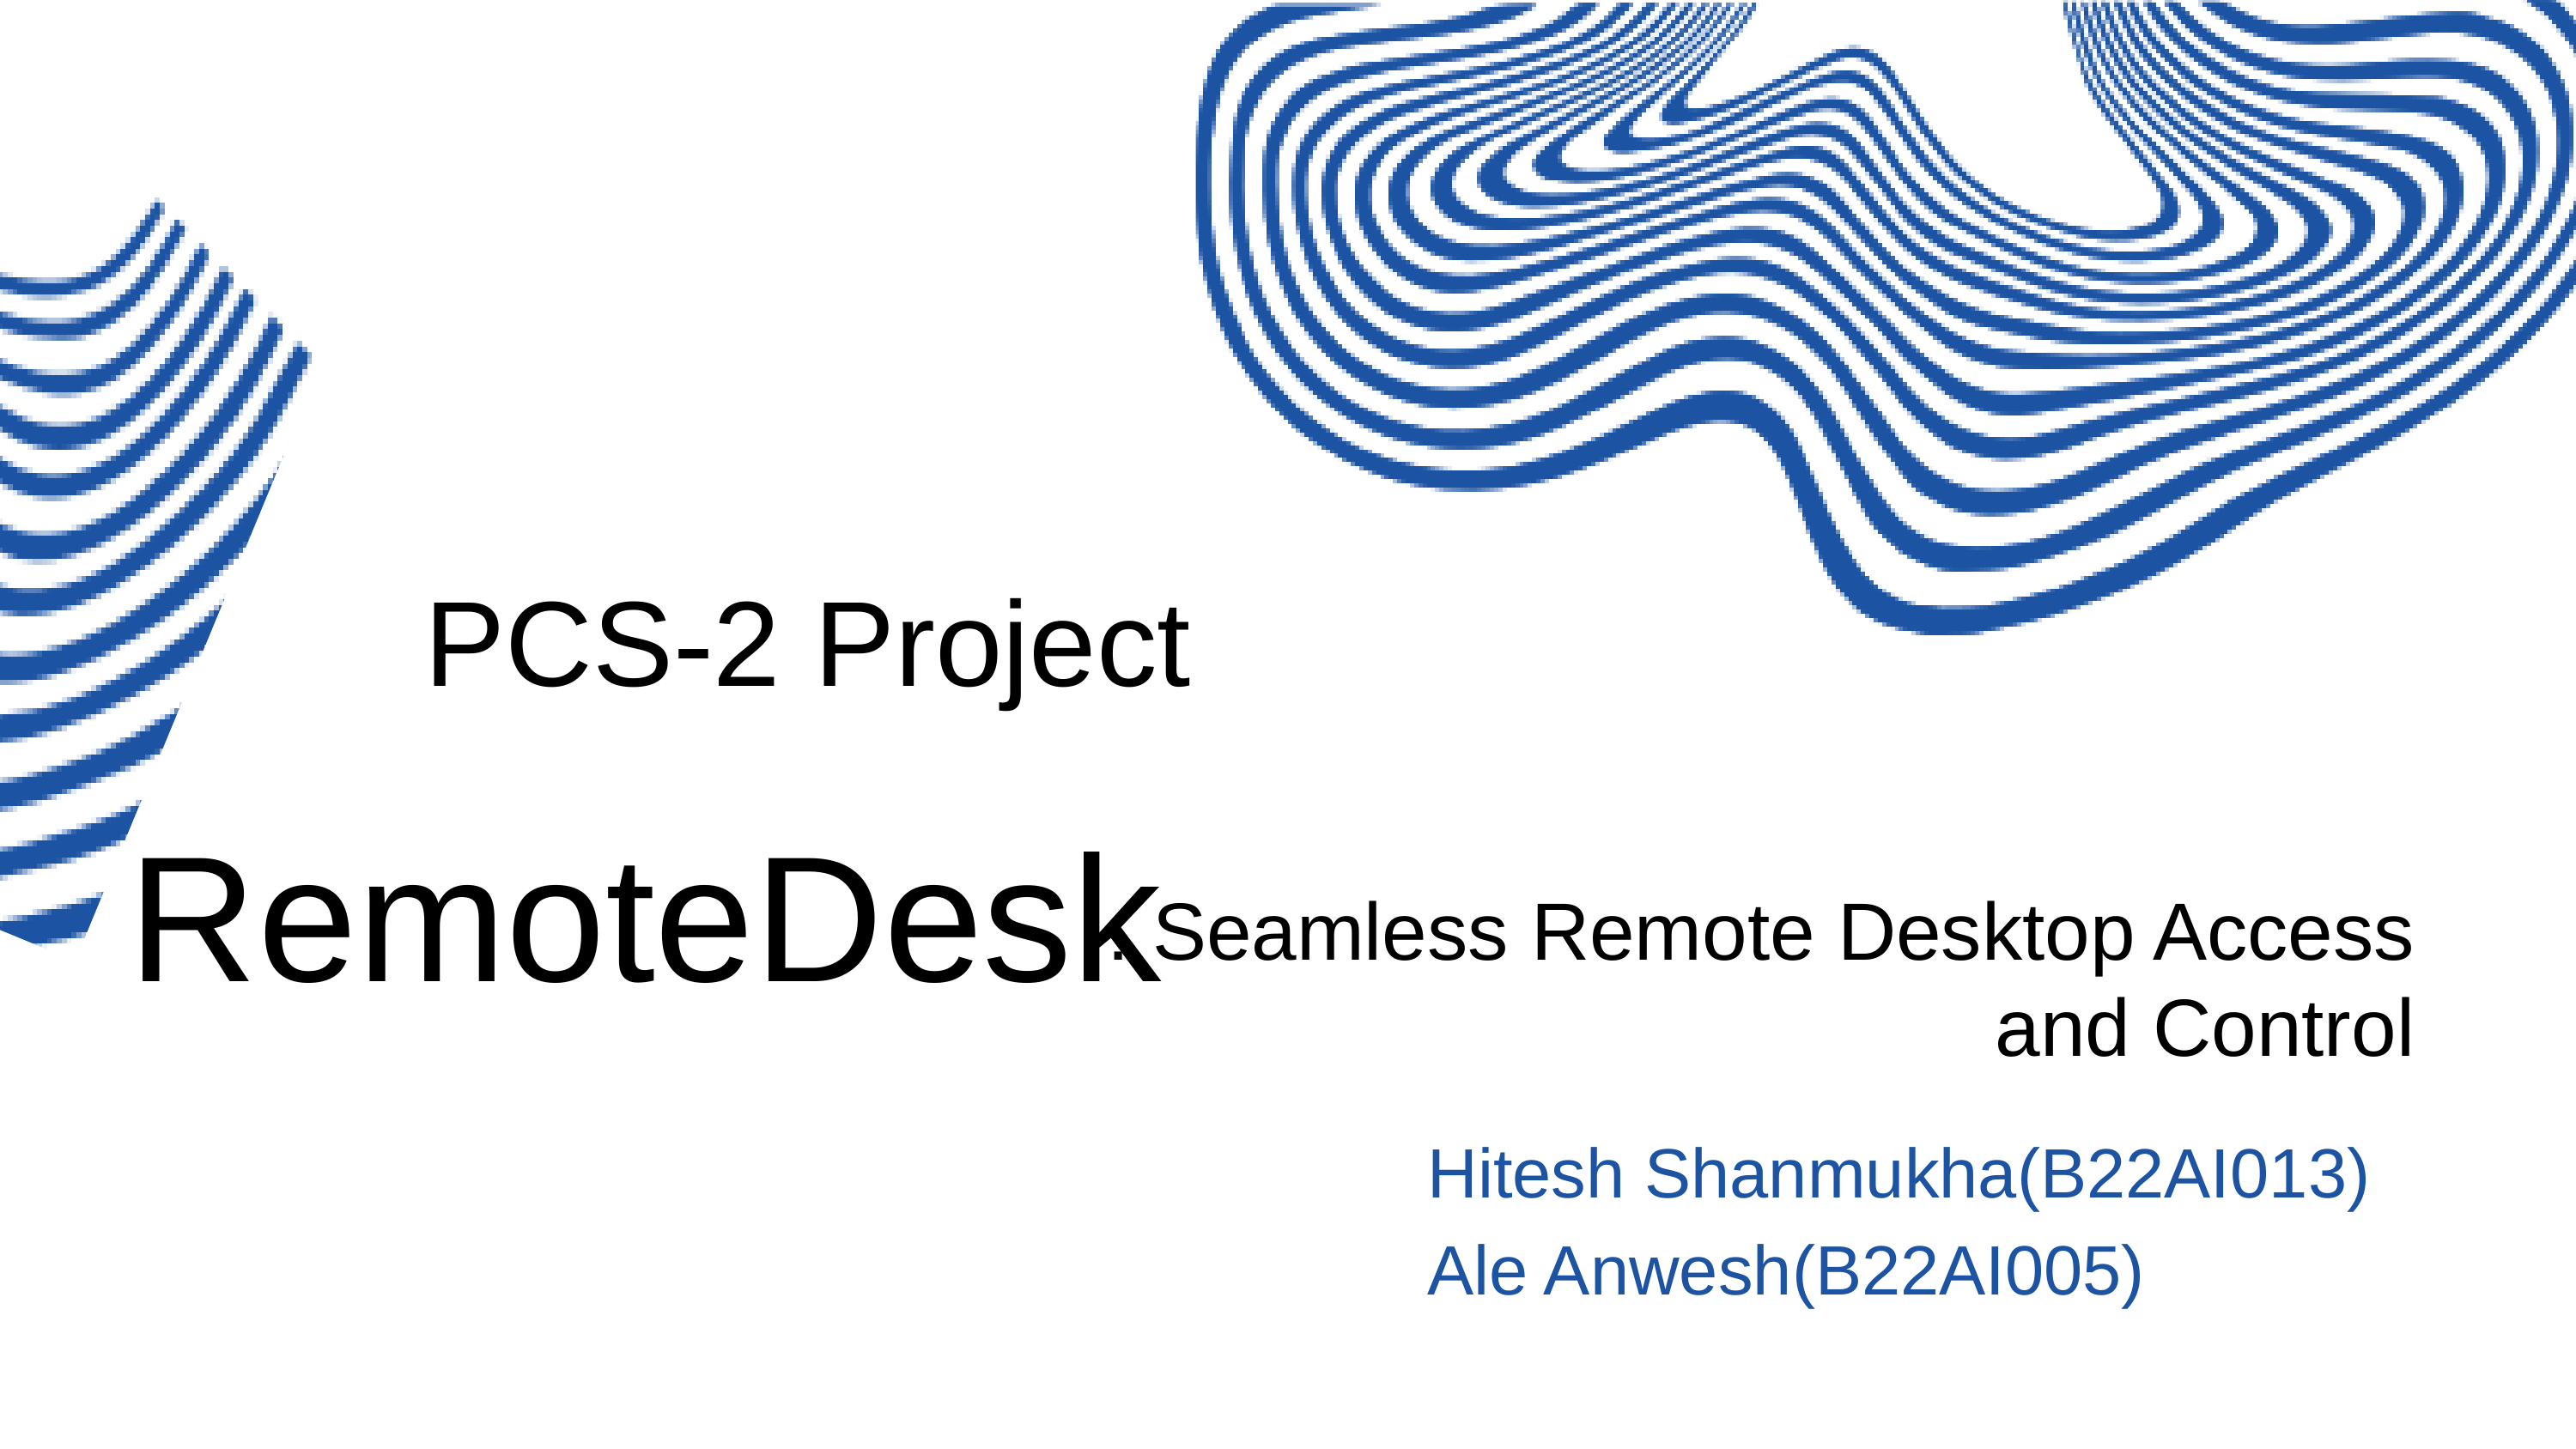

PCS-2 Project
RemoteDesk
: Seamless Remote Desktop Access and Control
Hitesh Shanmukha(B22AI013)
Ale Anwesh(B22AI005)